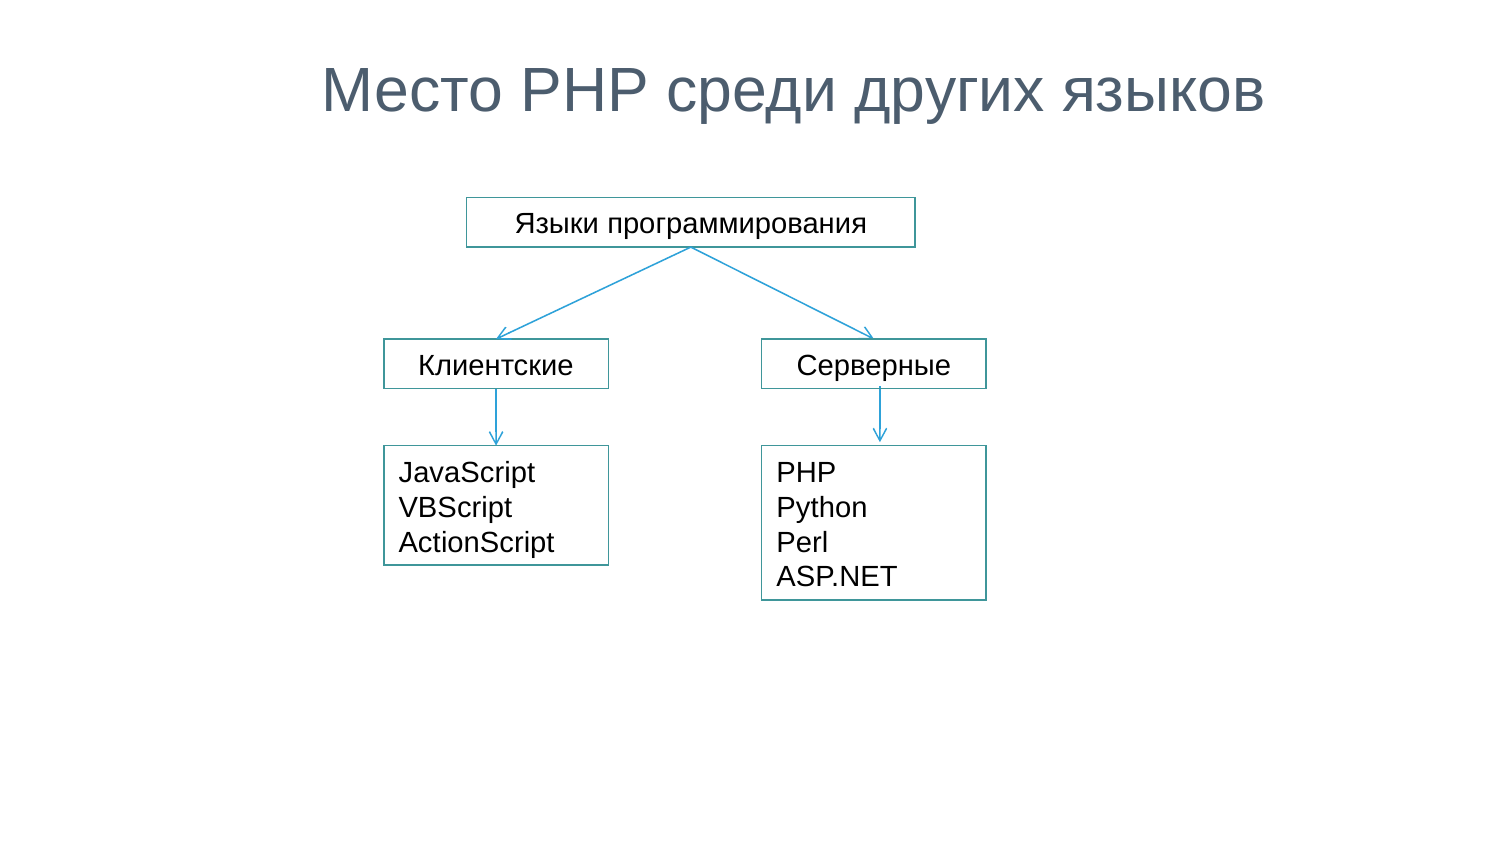

# Место PHP среди других языков
Языки программирования
Клиентские
Серверные
JavaScript
VBScript
ActionScript
PHP
Python
Perl
ASP.NET